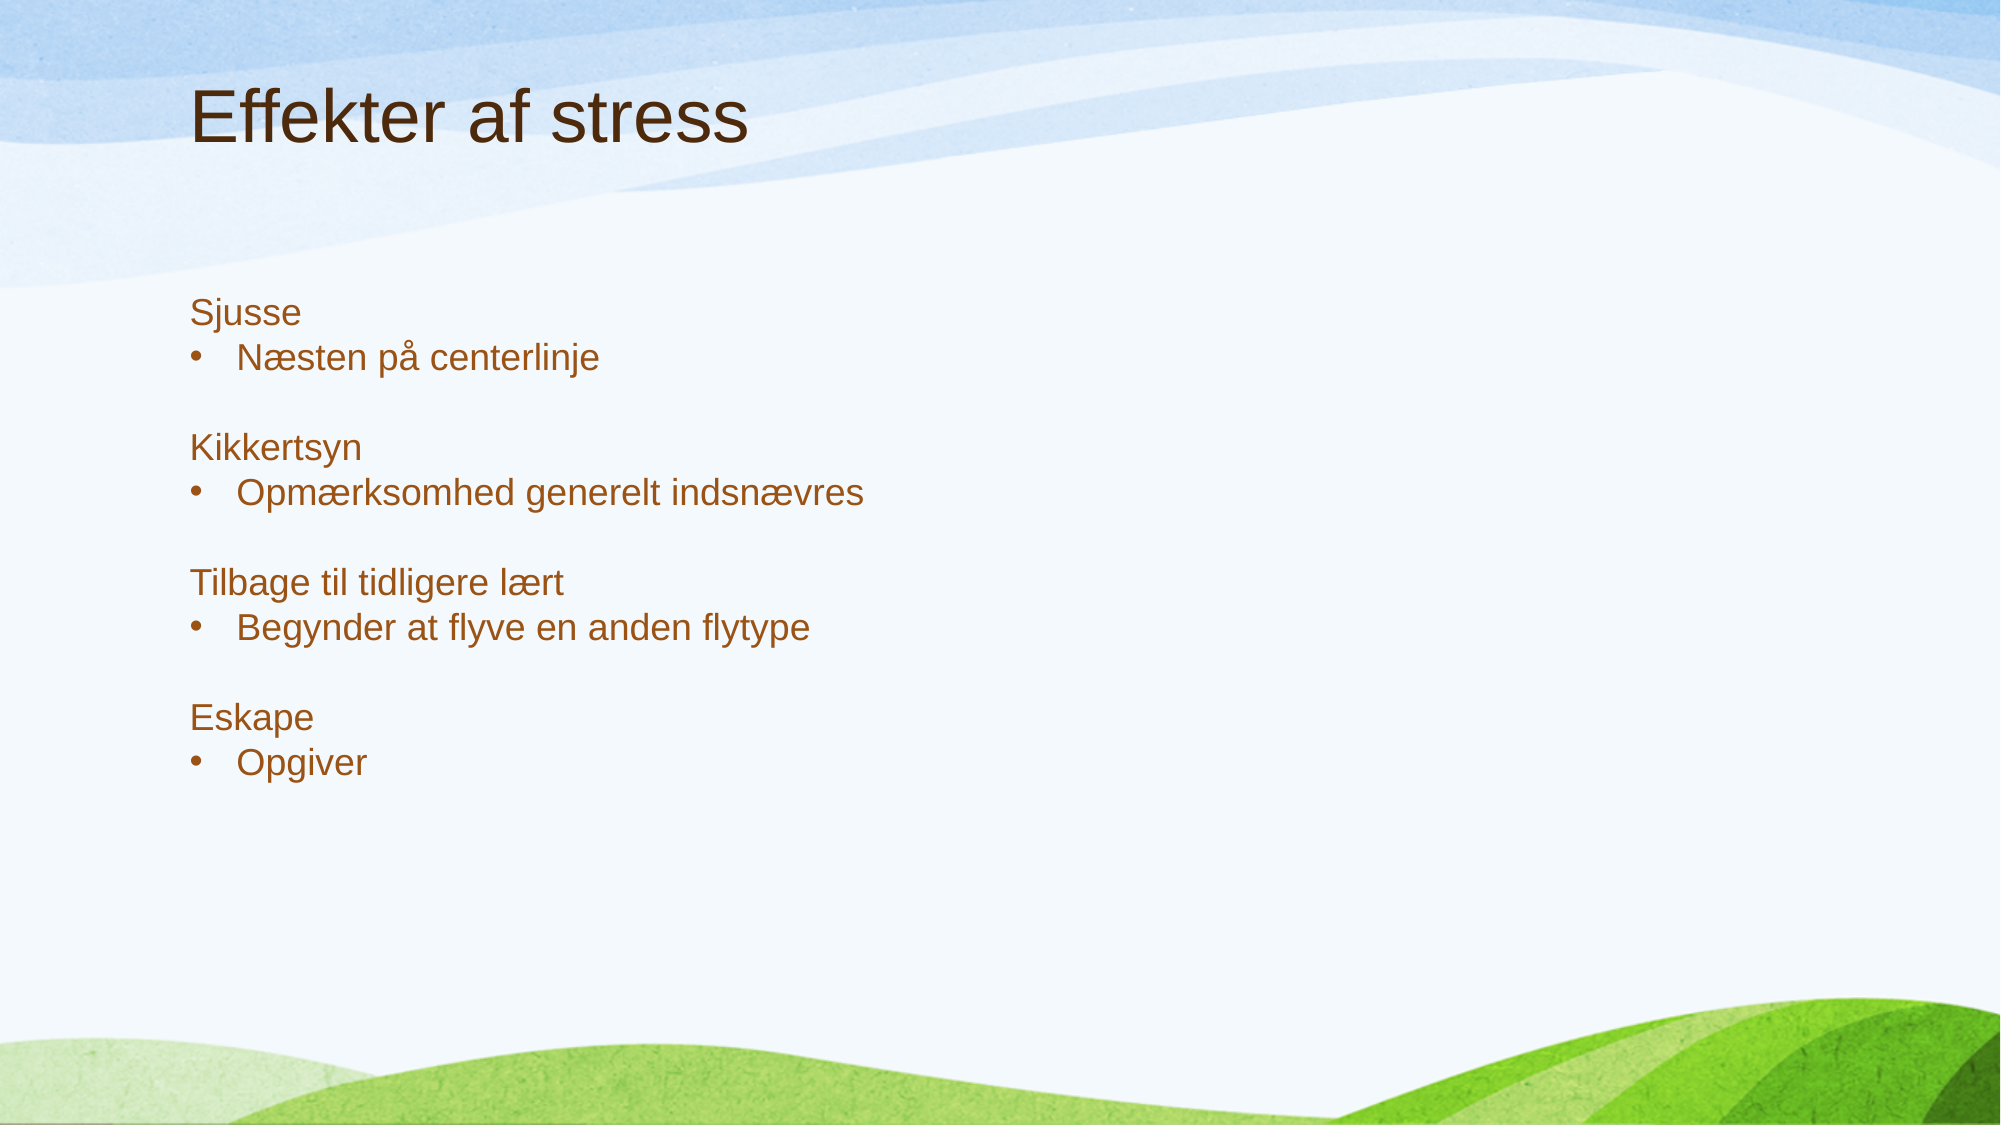

# Effekter af stress
Sjusse
Næsten på centerlinje

Kikkertsyn
Opmærksomhed generelt indsnævres

Tilbage til tidligere lært
Begynder at flyve en anden flytype

Eskape
Opgiver